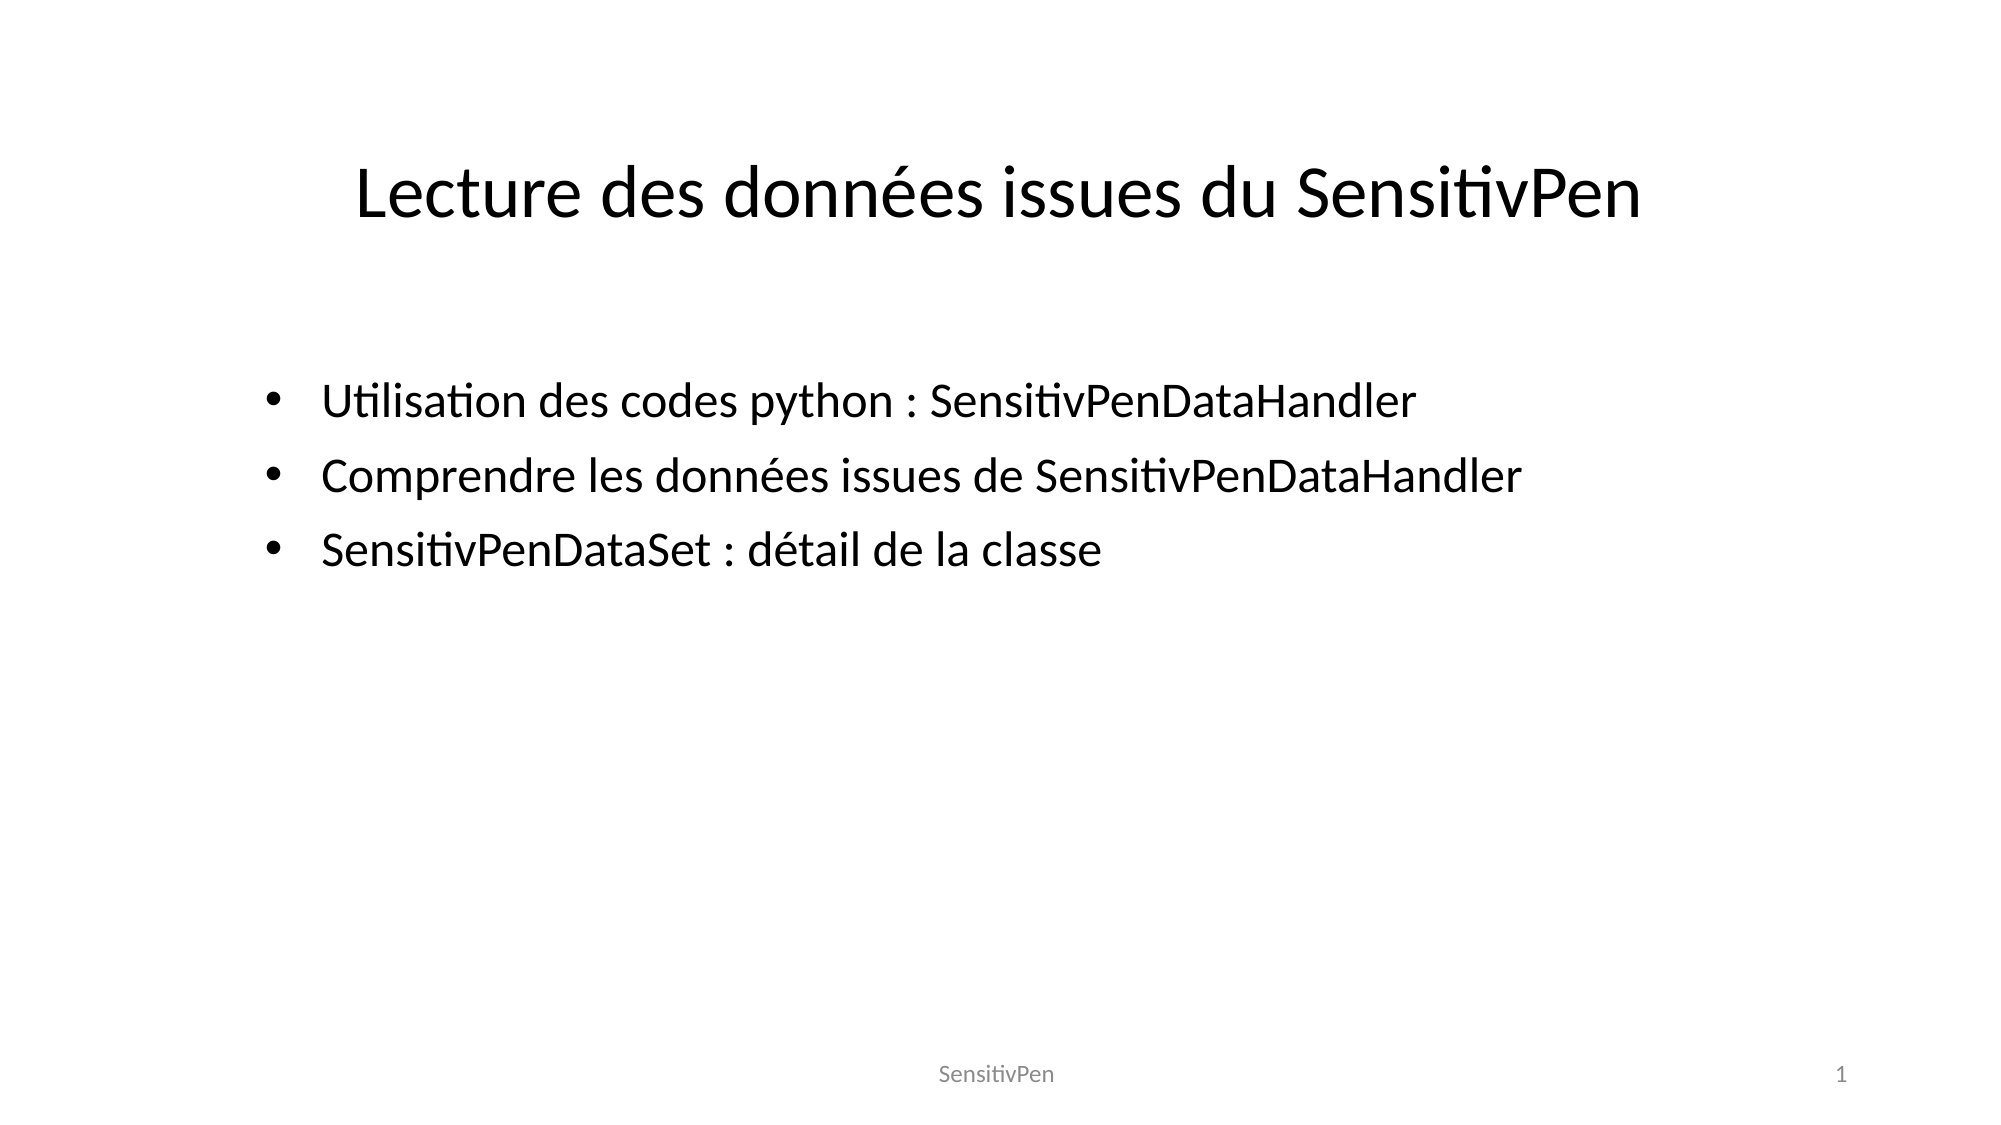

# Lecture des données issues du SensitivPen
Utilisation des codes python : SensitivPenDataHandler
Comprendre les données issues de SensitivPenDataHandler
SensitivPenDataSet : détail de la classe

SensitivPen
1